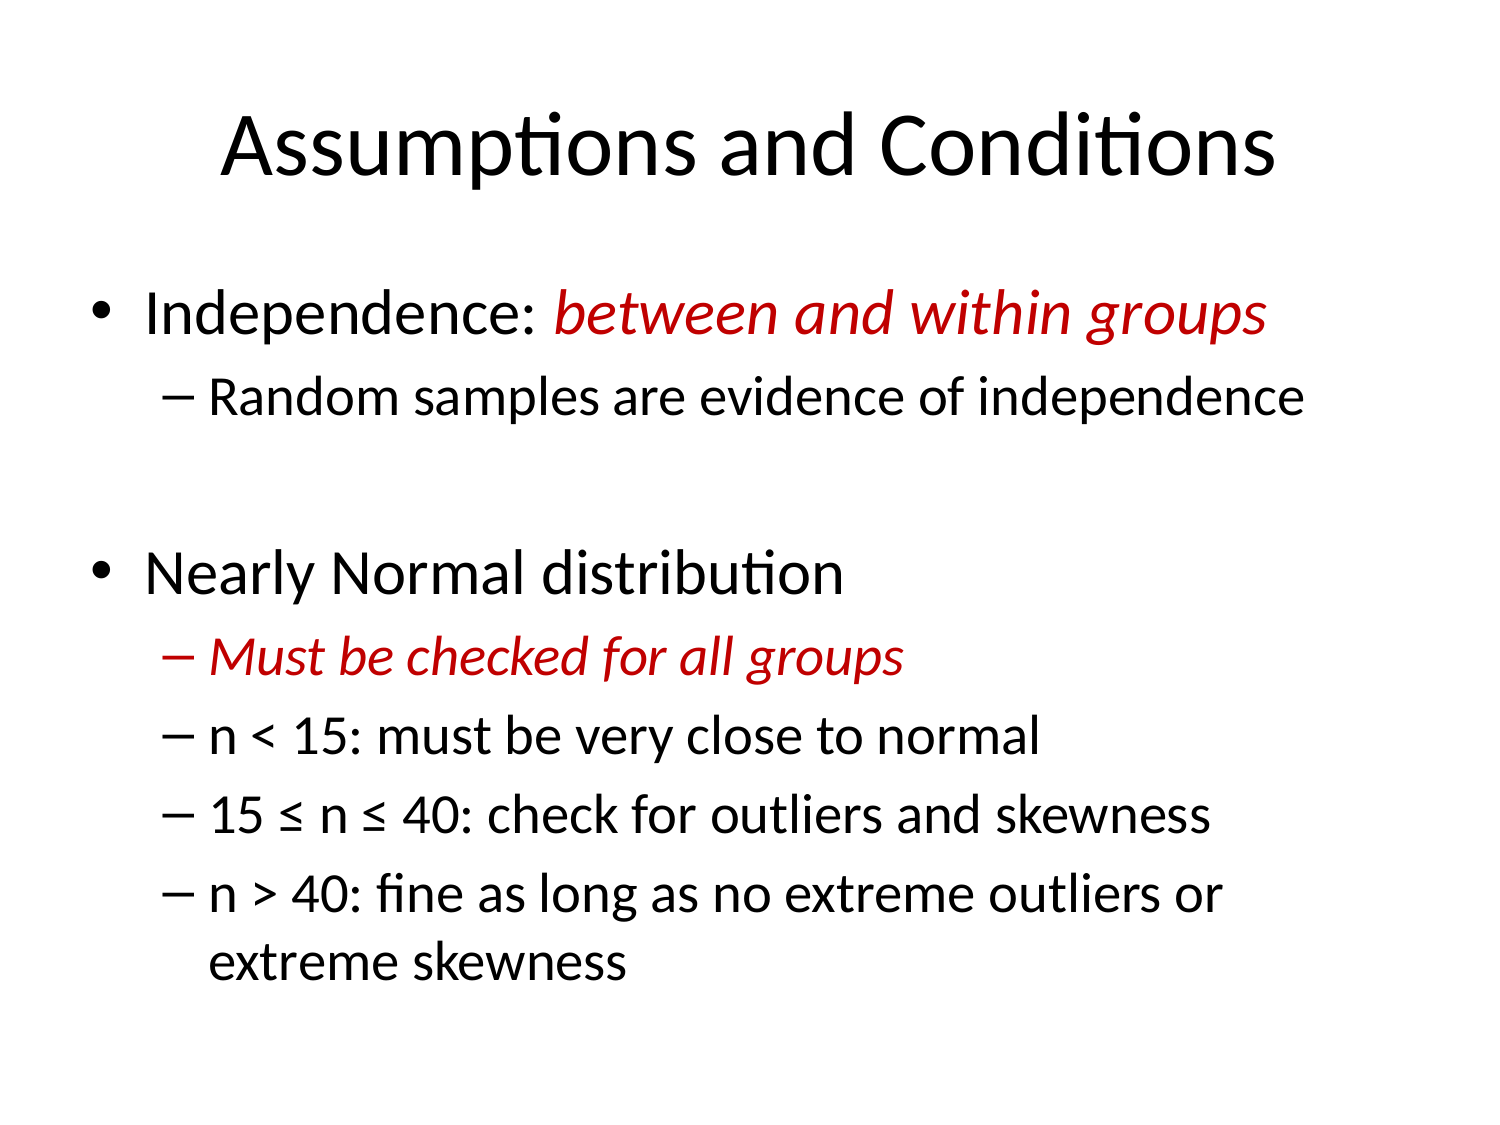

# Assumptions and Conditions
Independence: between and within groups
Random samples are evidence of independence

Nearly Normal distribution
Must be checked for all groups
n < 15: must be very close to normal
15 ≤ n ≤ 40: check for outliers and skewness
n > 40: fine as long as no extreme outliers or extreme skewness